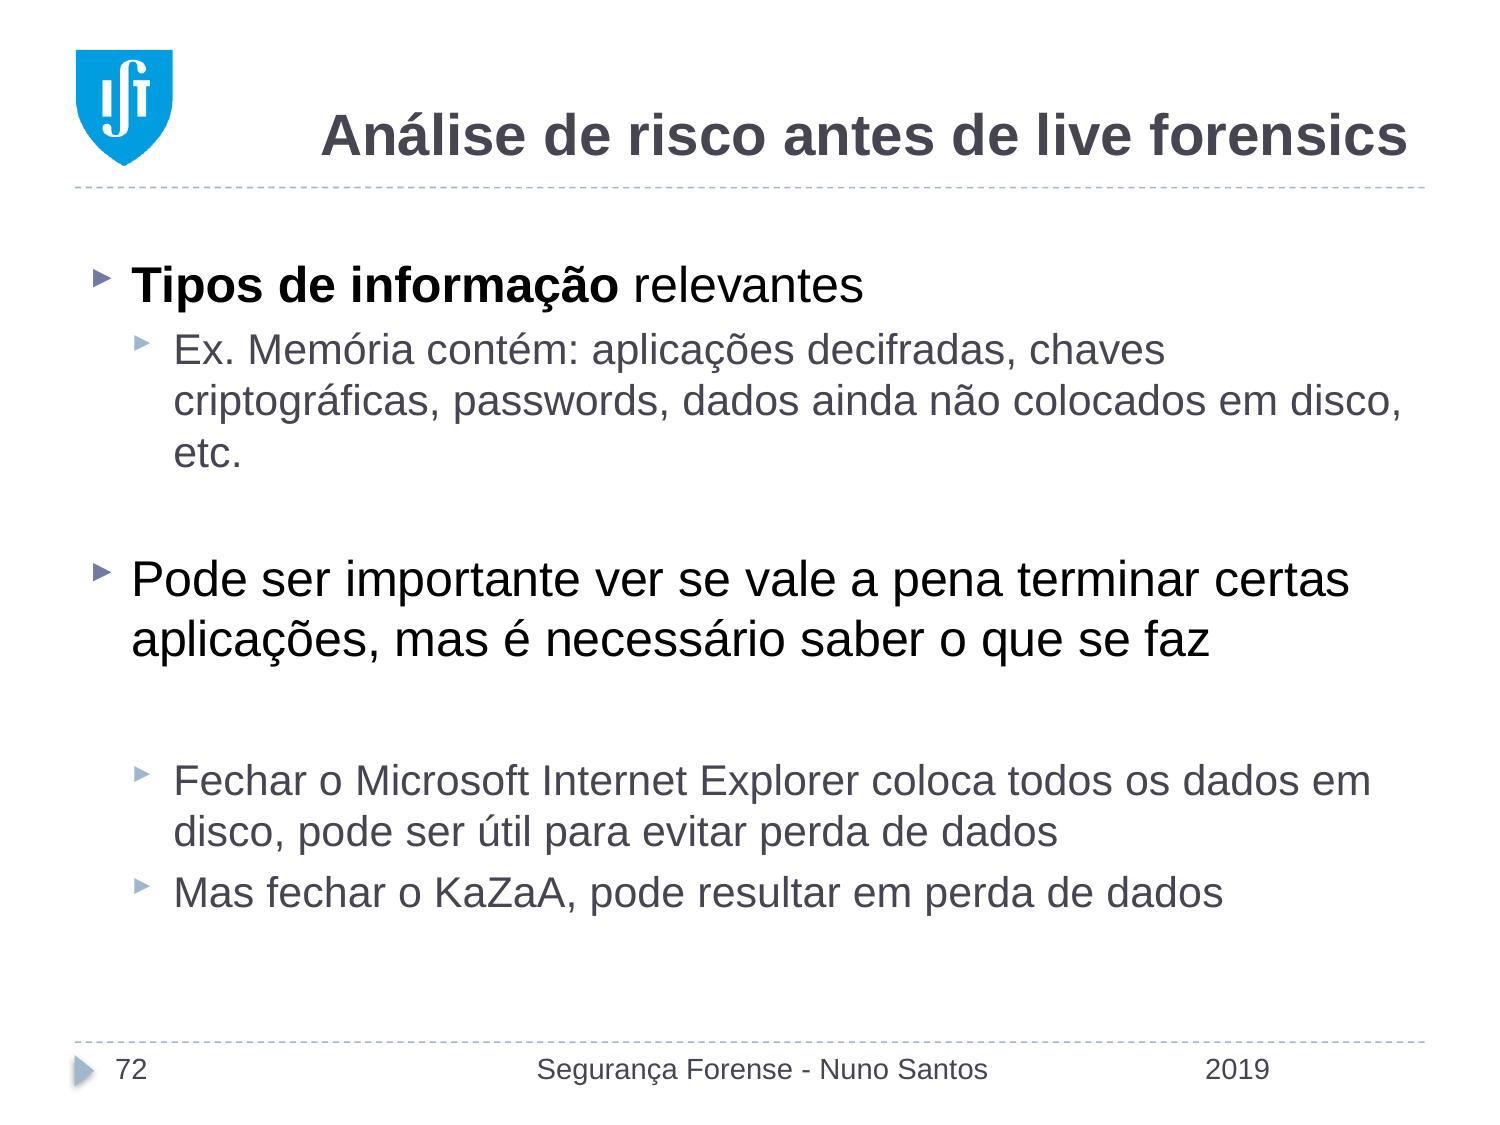

# Análise de risco antes de live forensics

Tipos de informação relevantes
Ex. Memória contém: aplicações decifradas, chaves criptográficas, passwords, dados ainda não colocados em disco, etc.

Pode ser importante ver se vale a pena terminar certas aplicações, mas é necessário saber o que se faz

Fechar o Microsoft Internet Explorer coloca todos os dados em disco, pode ser útil para evitar perda de dados
Mas fechar o KaZaA, pode resultar em perda de dados
72
Segurança Forense - Nuno Santos
2019